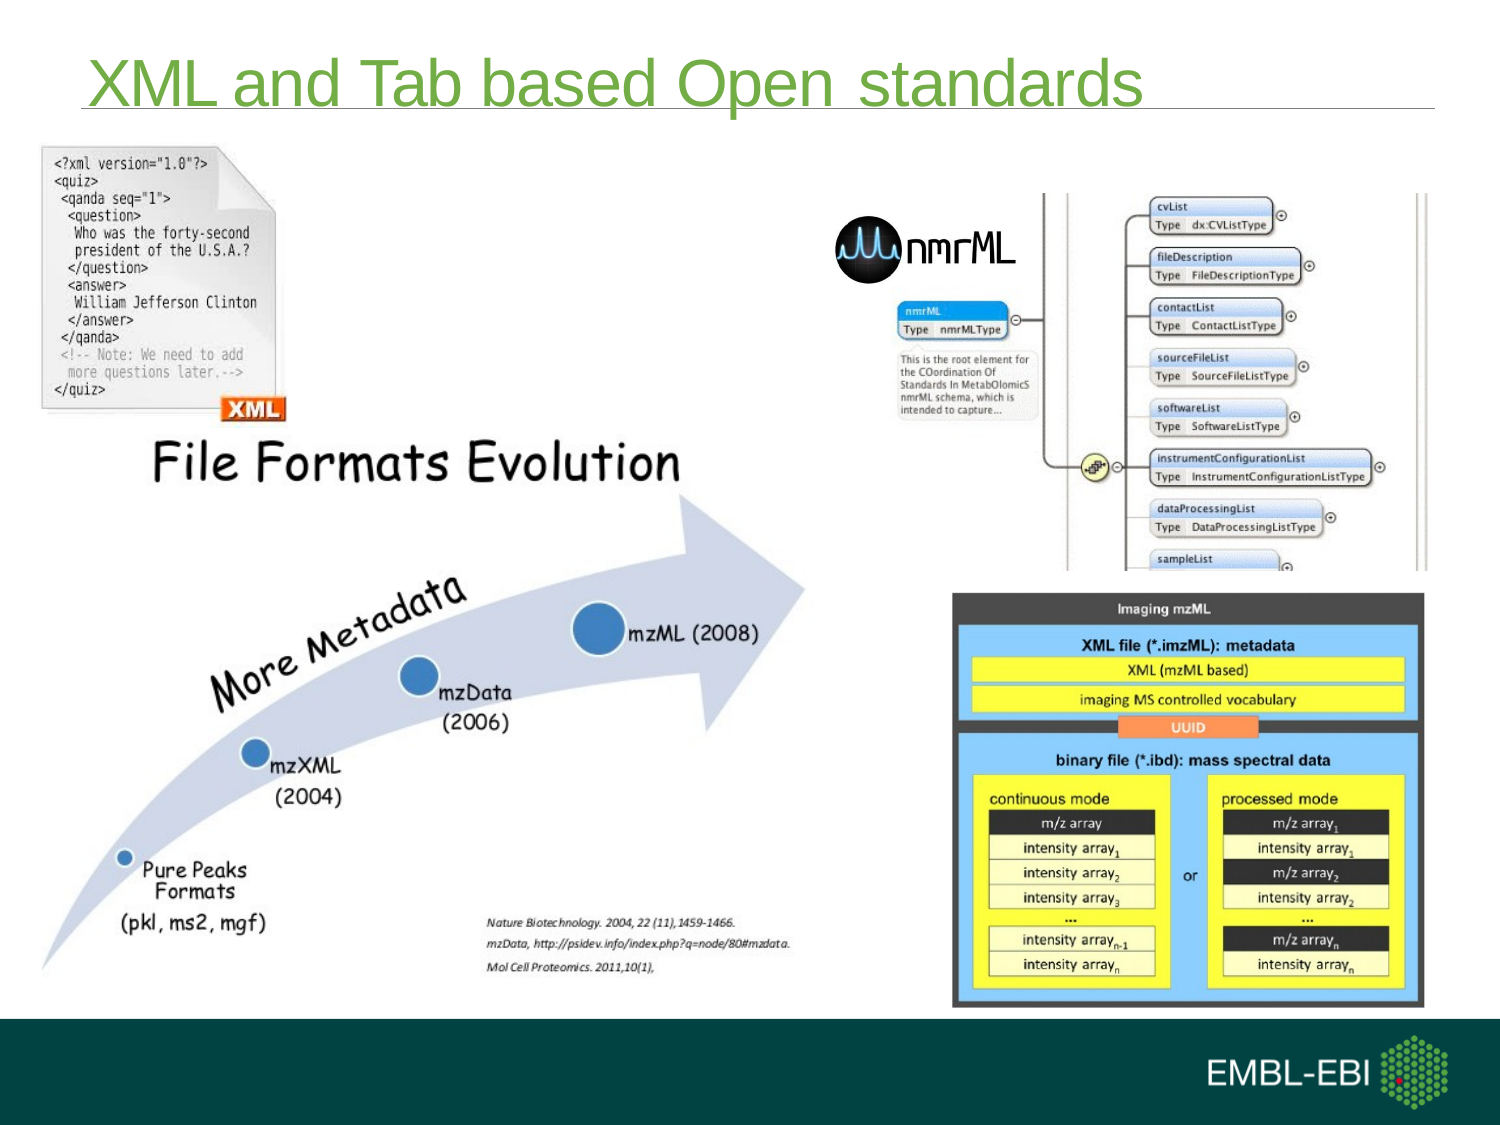

# XML and Tab based Open standards